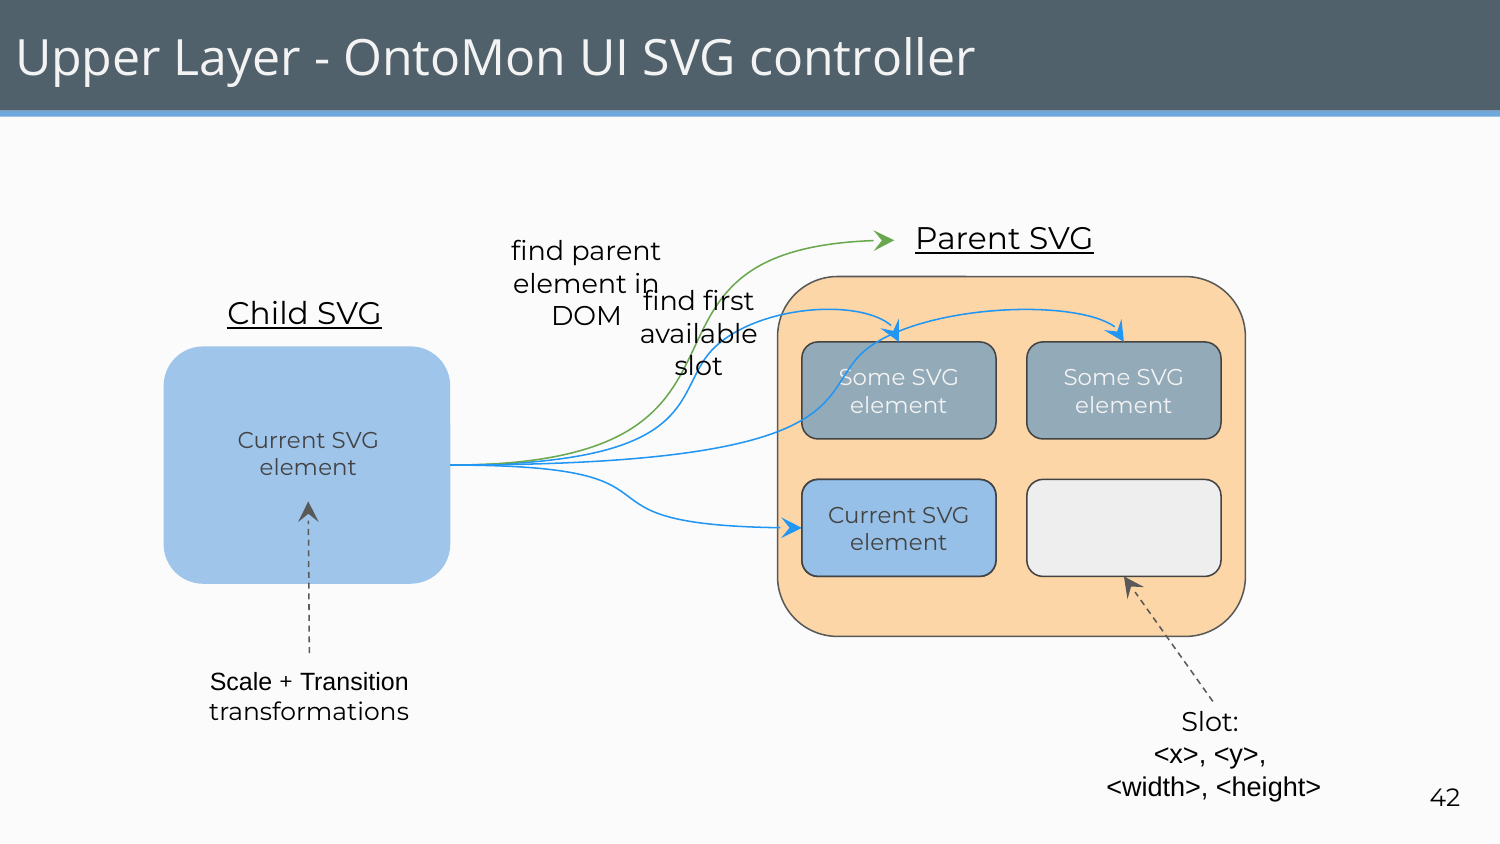

# Upper Layer - OntoMon UI SVG controller

Parent SVG
find parent
element in DOM
find first available slot
Child SVG
Current SVG
element

Some SVG
element
Some SVG
element
Current SVG
element

Current SVG
element

Scale + Transition transformations
Slot:
<x>, <y>,
<width>, <height>
42